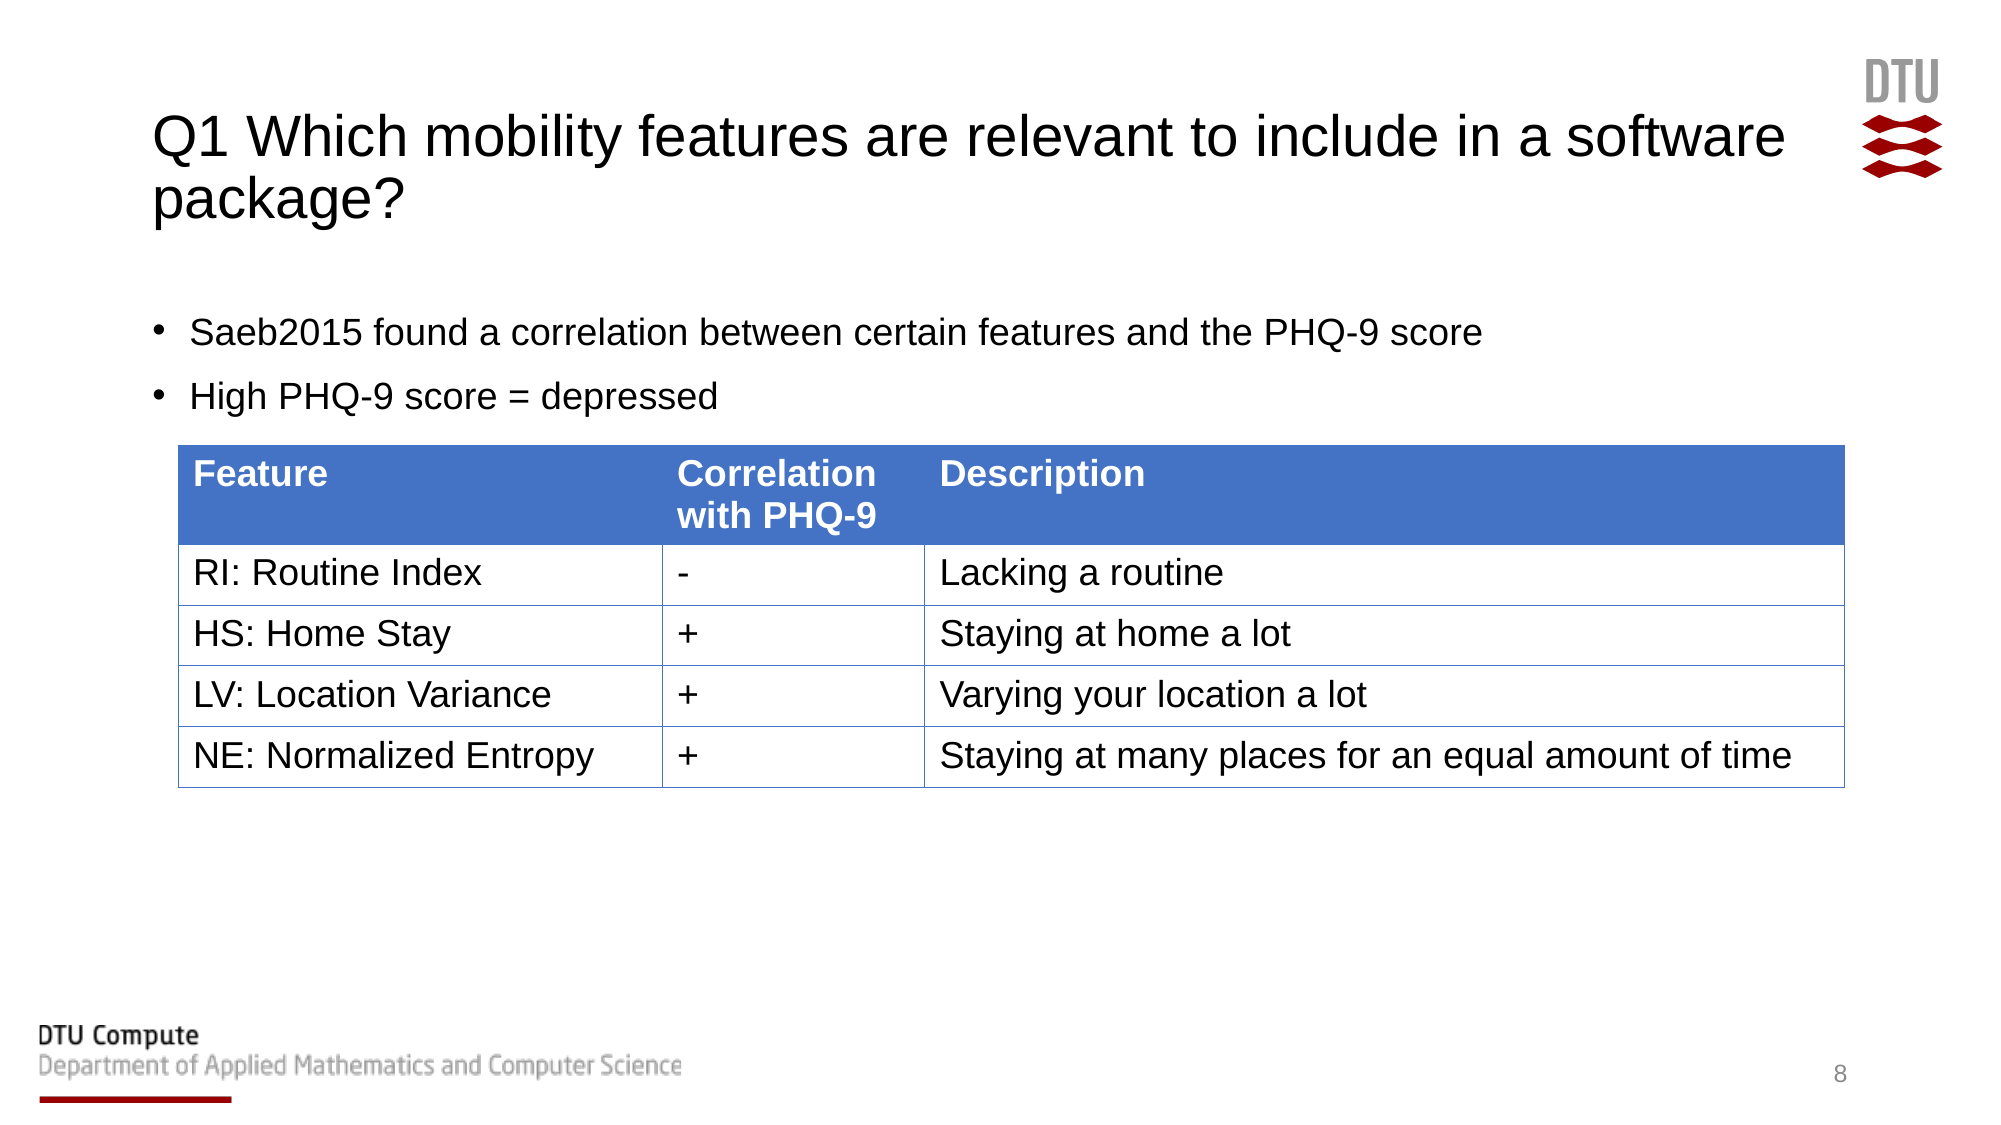

# Q1 Which mobility features are relevant to include in a software package?
Saeb2015 found a correlation between certain features and the PHQ-9 score
High PHQ-9 score = depressed
| Feature | Correlation with PHQ-9 | Description |
| --- | --- | --- |
| RI: Routine Index | - | Lacking a routine |
| HS: Home Stay | + | Staying at home a lot |
| LV: Location Variance | + | Varying your location a lot |
| NE: Normalized Entropy | + | Staying at many places for an equal amount of time |
8